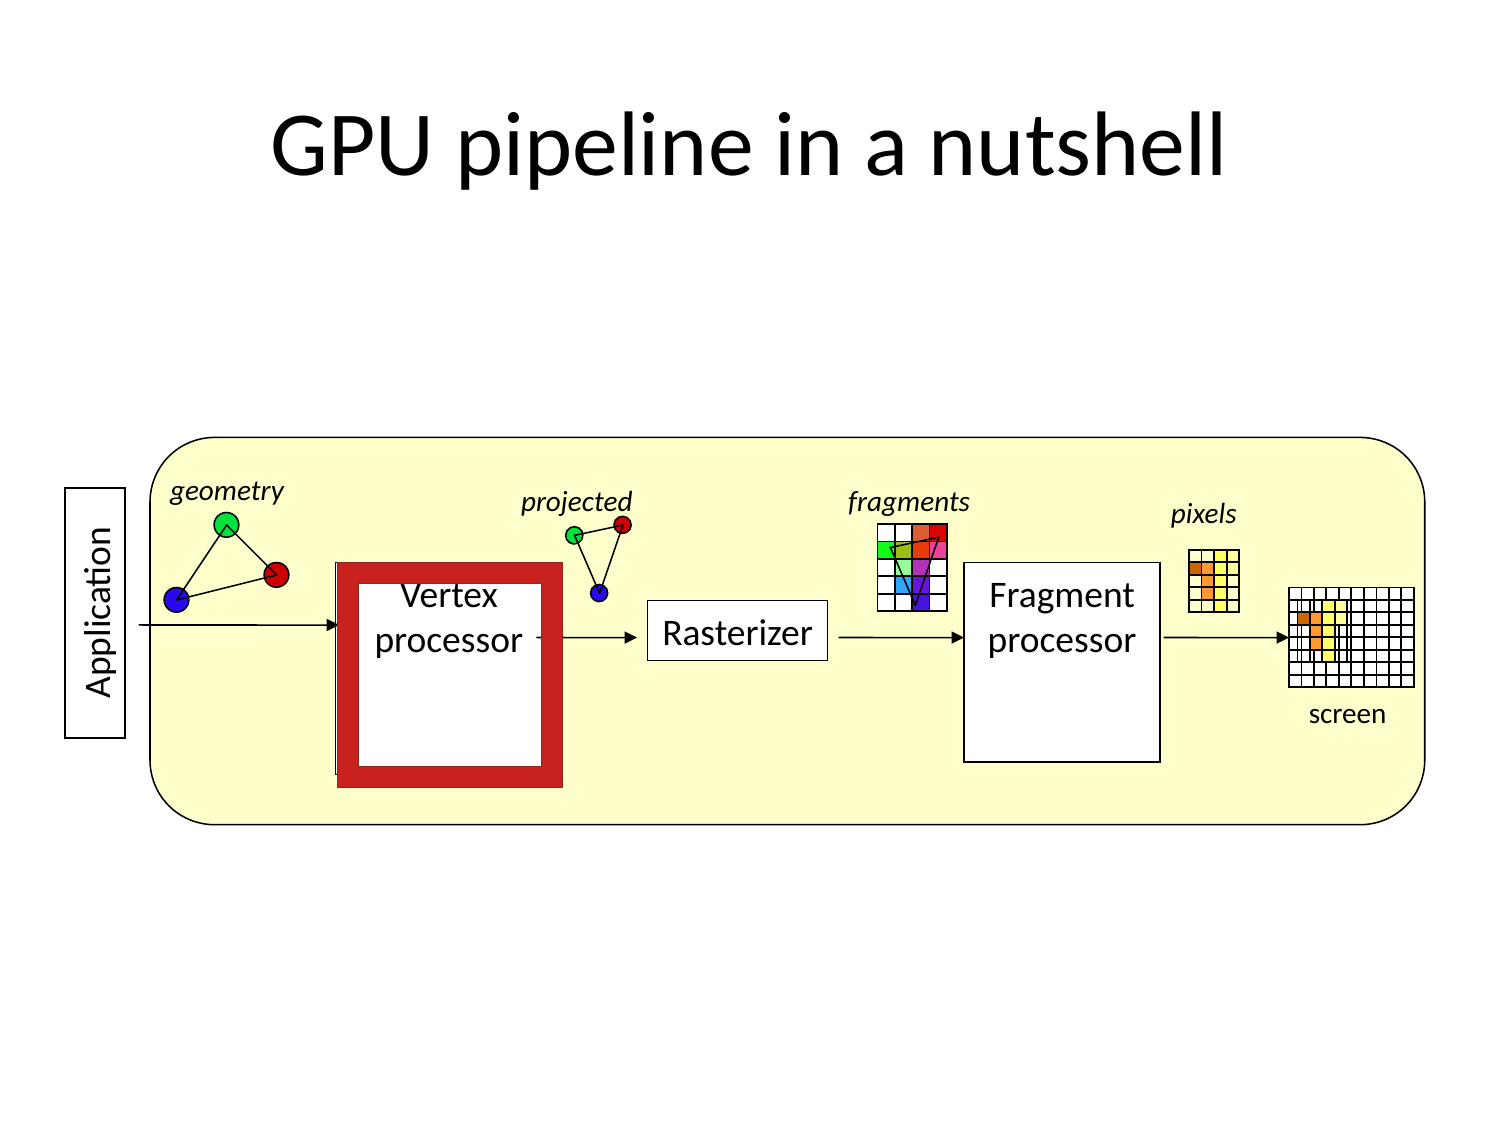

GPU pipeline in a nutshell

geometry
projected
fragments
pixels

Vertex
processor

Fragment
processor
Application

Rasterizer

screen